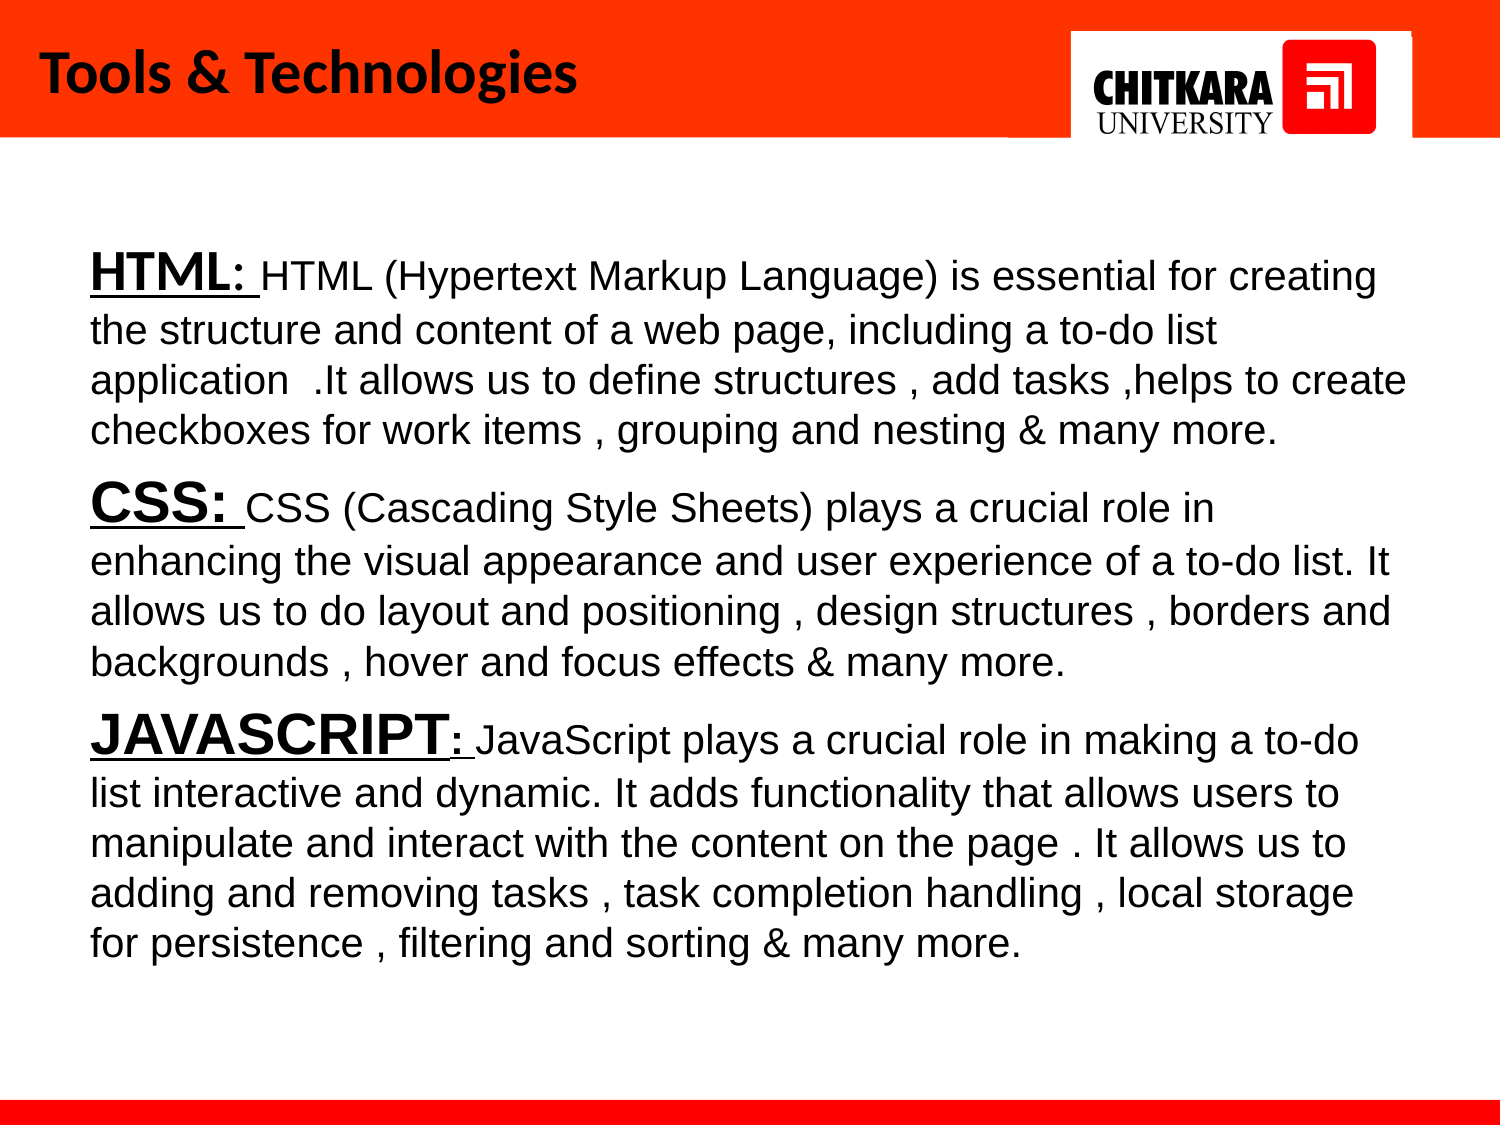

# Tools & Technologies
HTML: HTML (Hypertext Markup Language) is essential for creating the structure and content of a web page, including a to-do list application  .It allows us to define structures , add tasks ,helps to create checkboxes for work items , grouping and nesting & many more.
CSS: CSS (Cascading Style Sheets) plays a crucial role in enhancing the visual appearance and user experience of a to-do list. It allows us to do layout and positioning , design structures , borders and backgrounds , hover and focus effects & many more.
JAVASCRIPT: JavaScript plays a crucial role in making a to-do list interactive and dynamic. It adds functionality that allows users to manipulate and interact with the content on the page . It allows us to adding and removing tasks , task completion handling , local storage for persistence , filtering and sorting & many more.